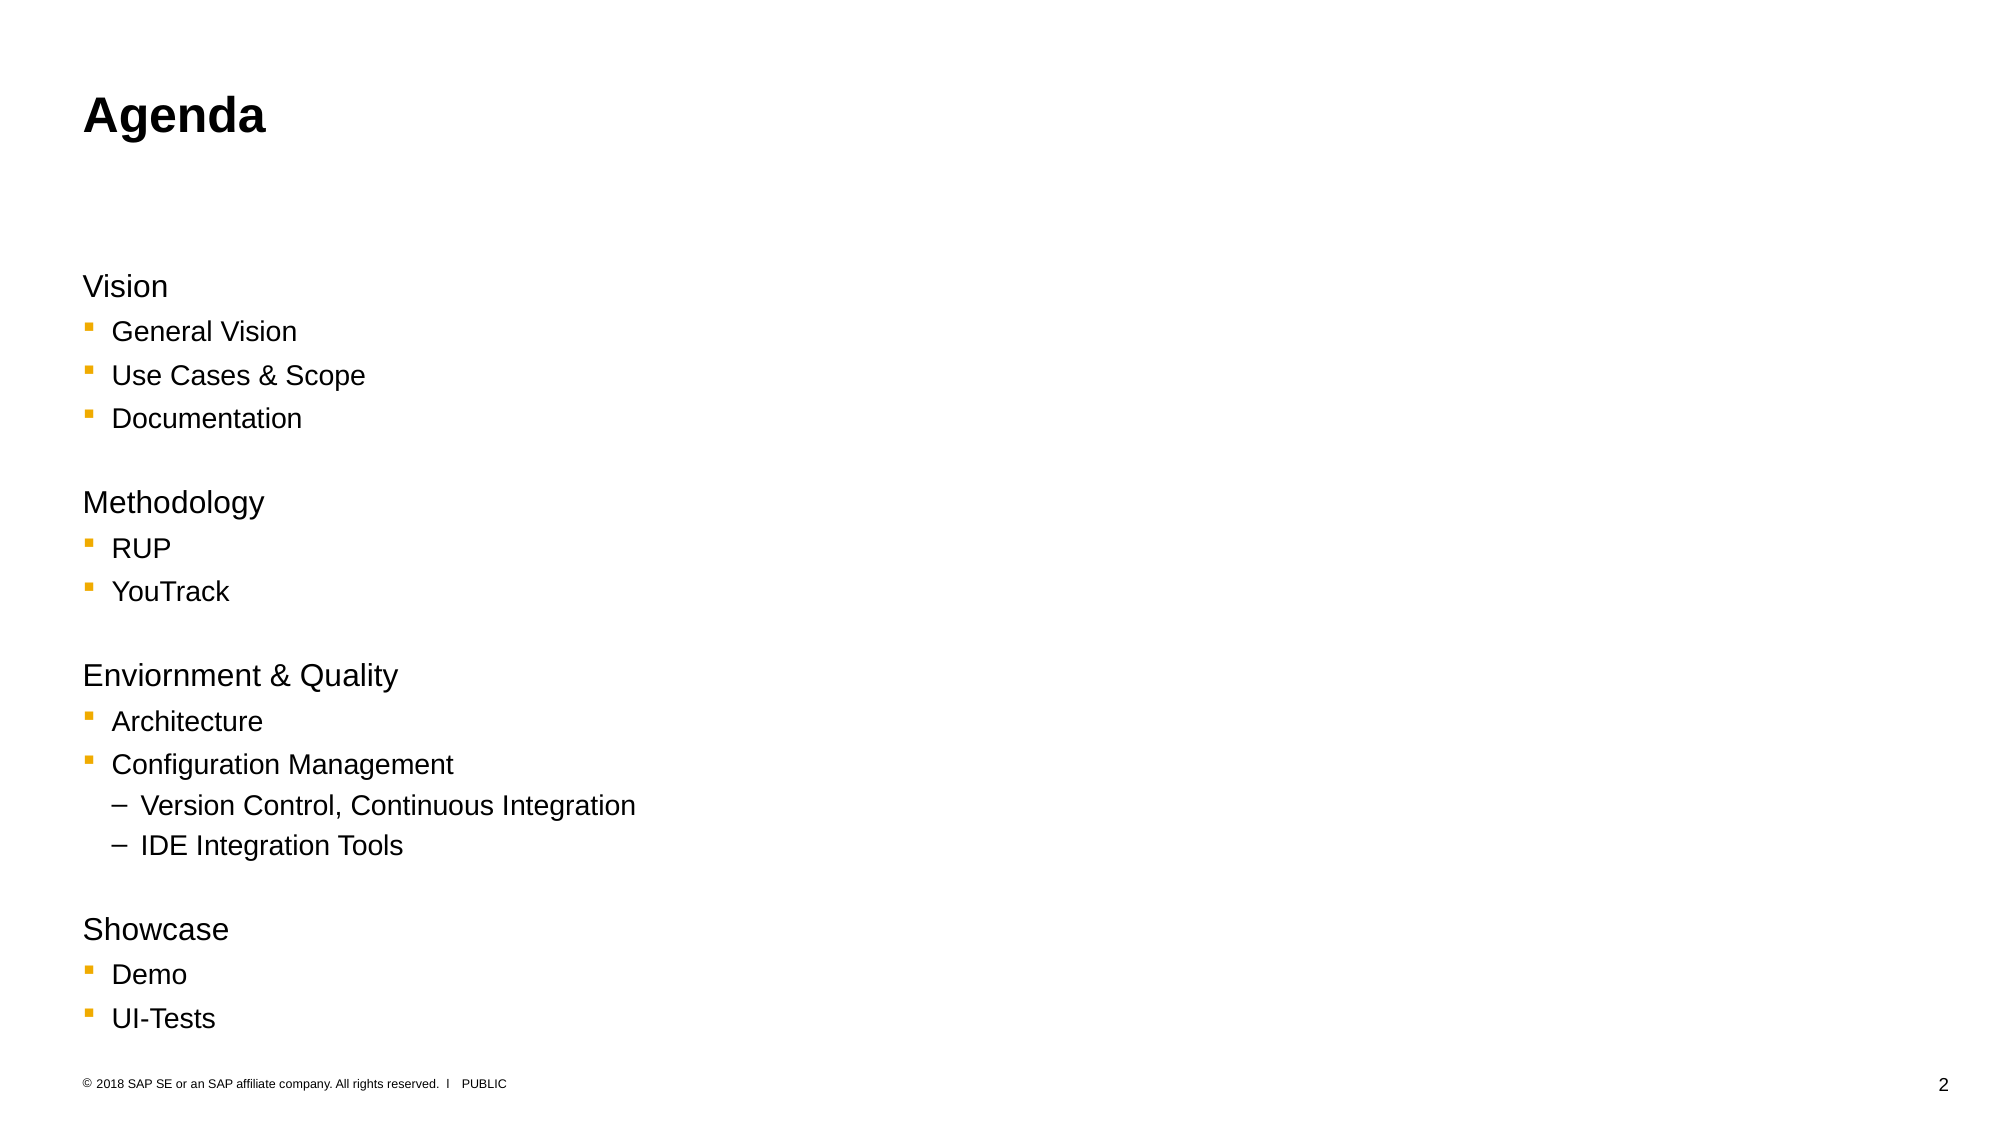

# Agenda
Vision
General Vision
Use Cases & Scope
Documentation
Methodology
RUP
YouTrack
Enviornment & Quality
Architecture
Configuration Management
Version Control, Continuous Integration
IDE Integration Tools
Showcase
Demo
UI-Tests